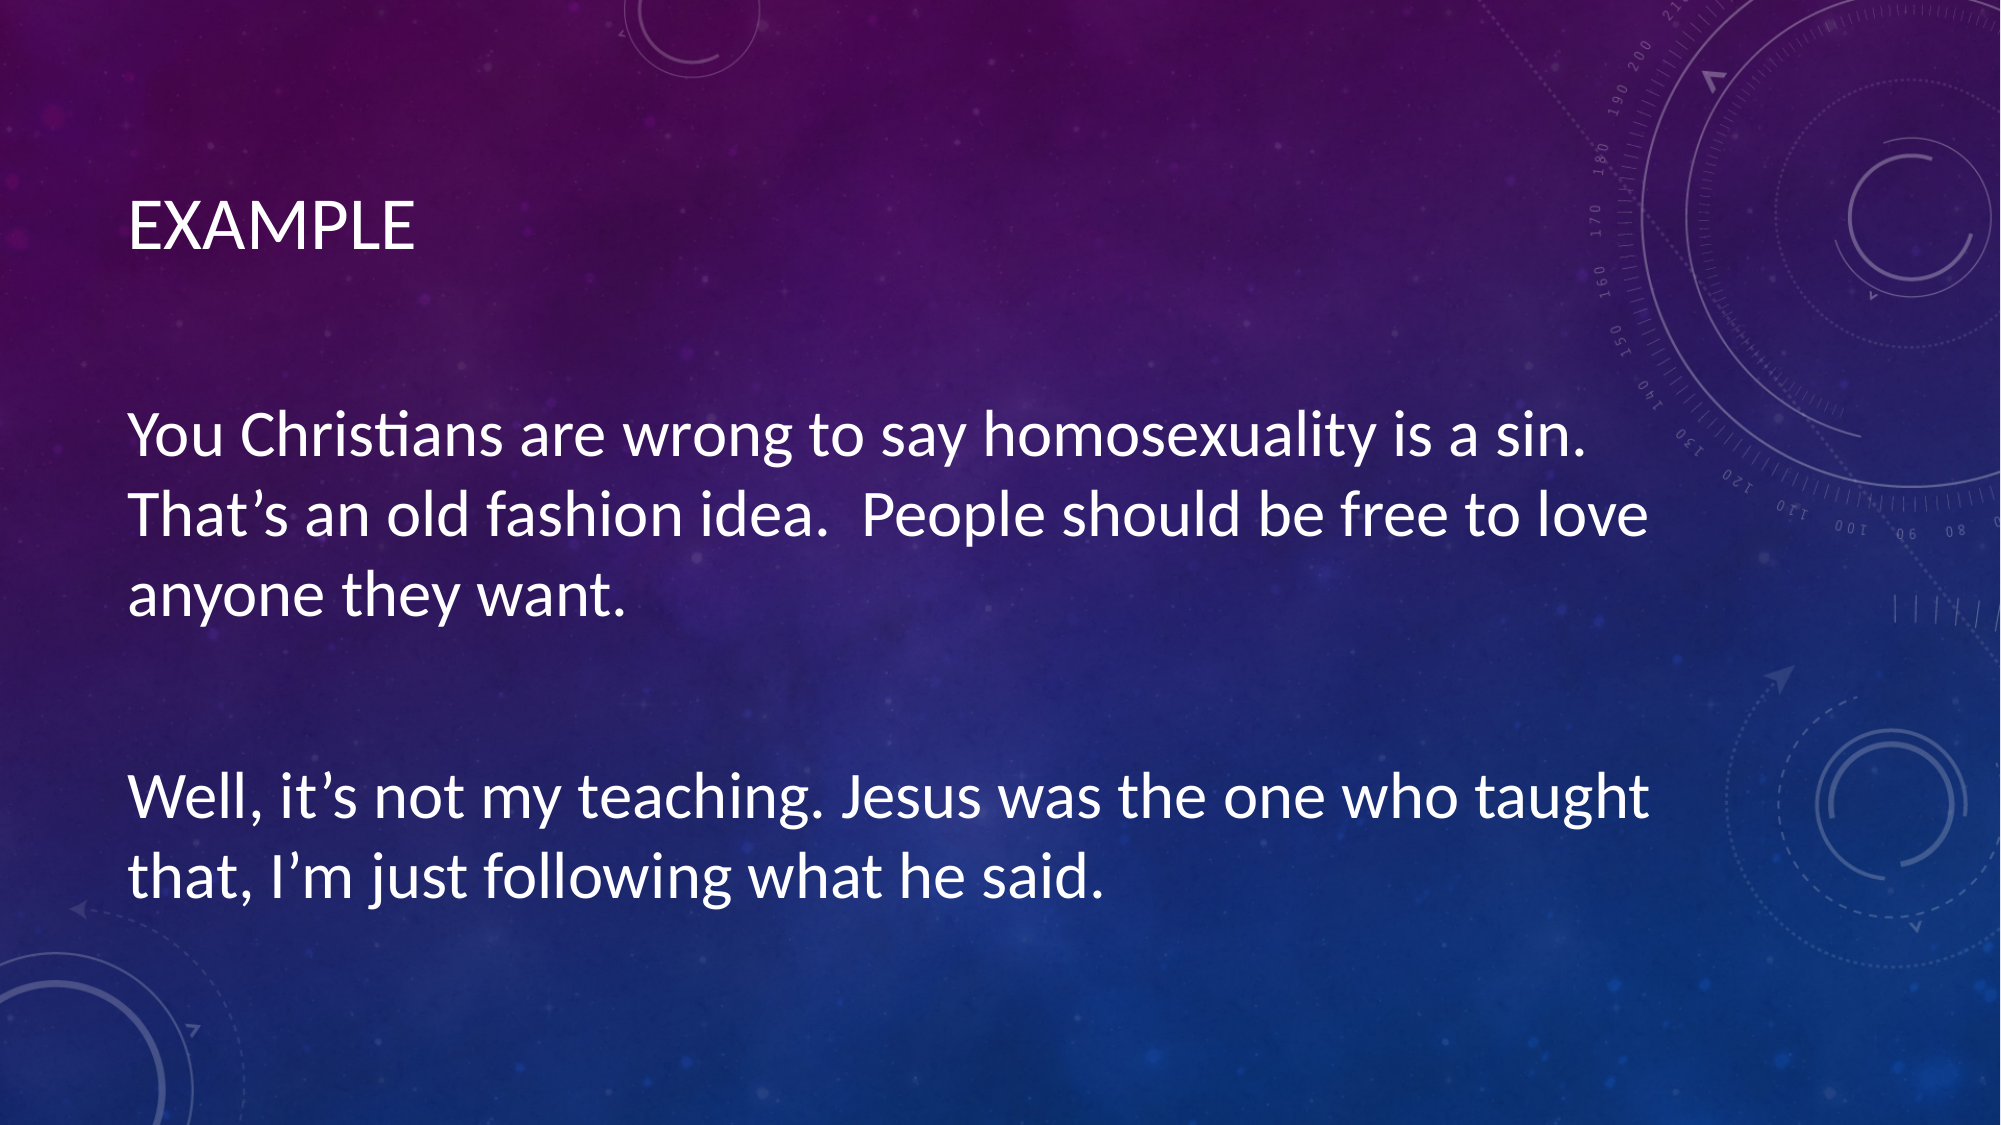

# Example
You Christians are wrong to say homosexuality is a sin.  That’s an old fashion idea.  People should be free to love anyone they want.

Well, it’s not my teaching. Jesus was the one who taught that, I’m just following what he said.